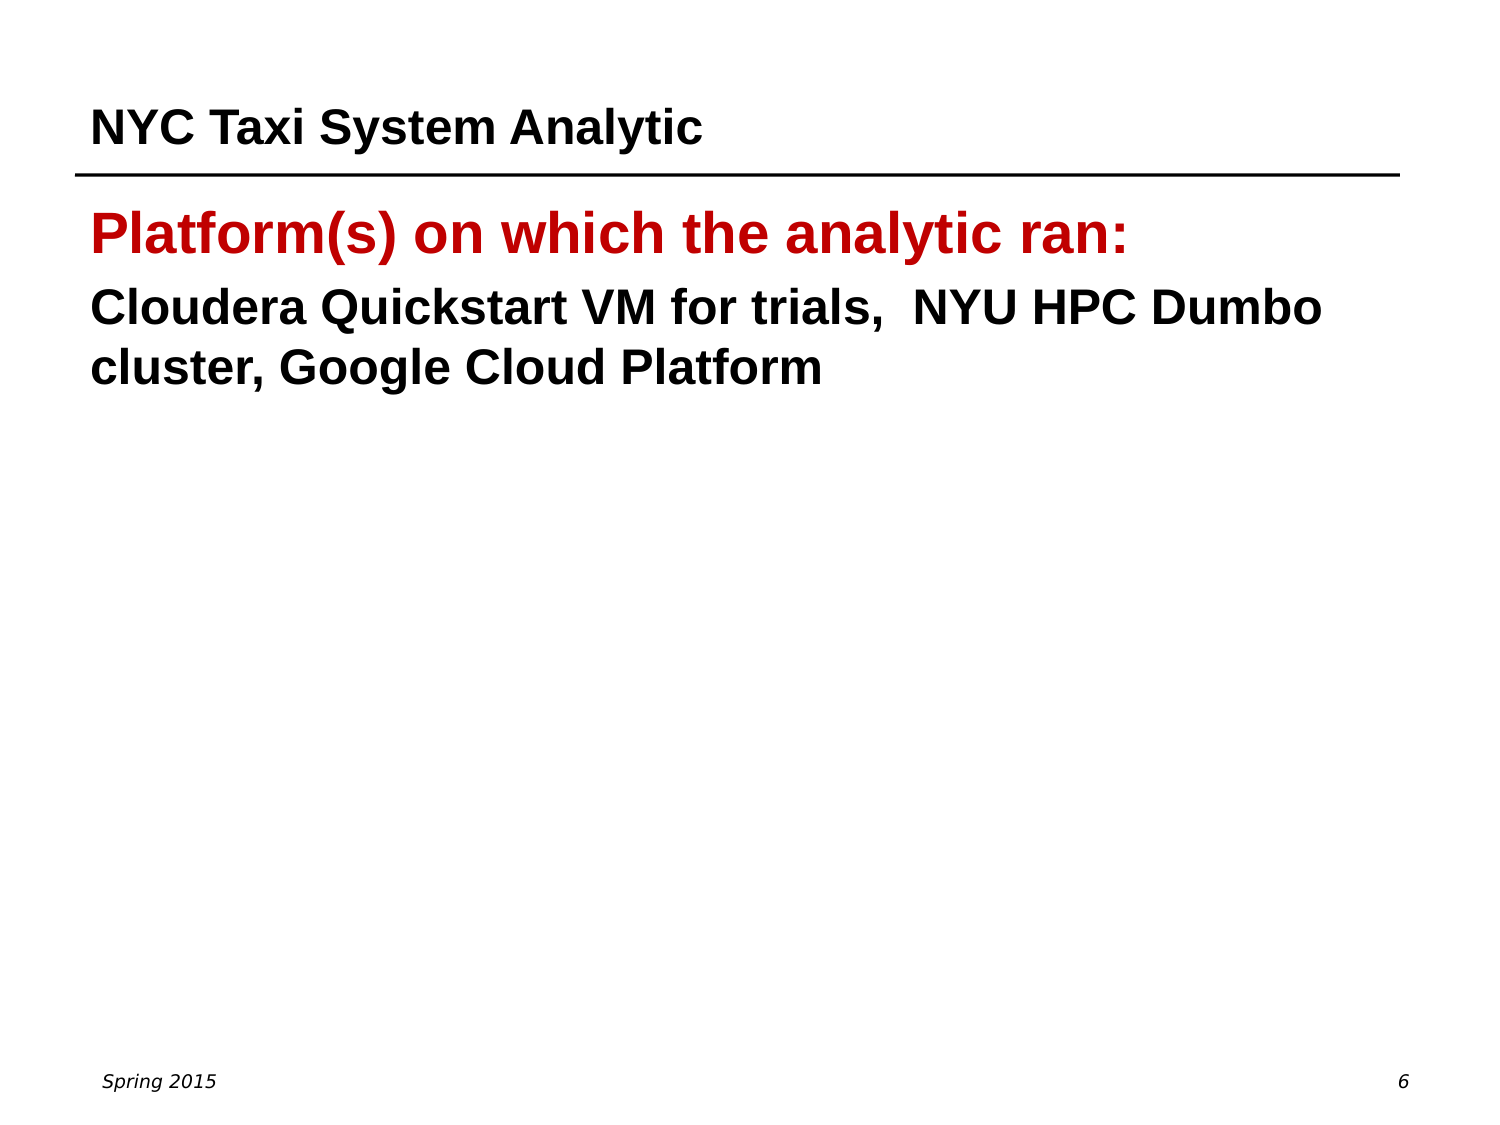

# NYC Taxi System Analytic
Platform(s) on which the analytic ran:
Cloudera Quickstart VM for trials,  NYU HPC Dumbo cluster, Google Cloud Platform

6